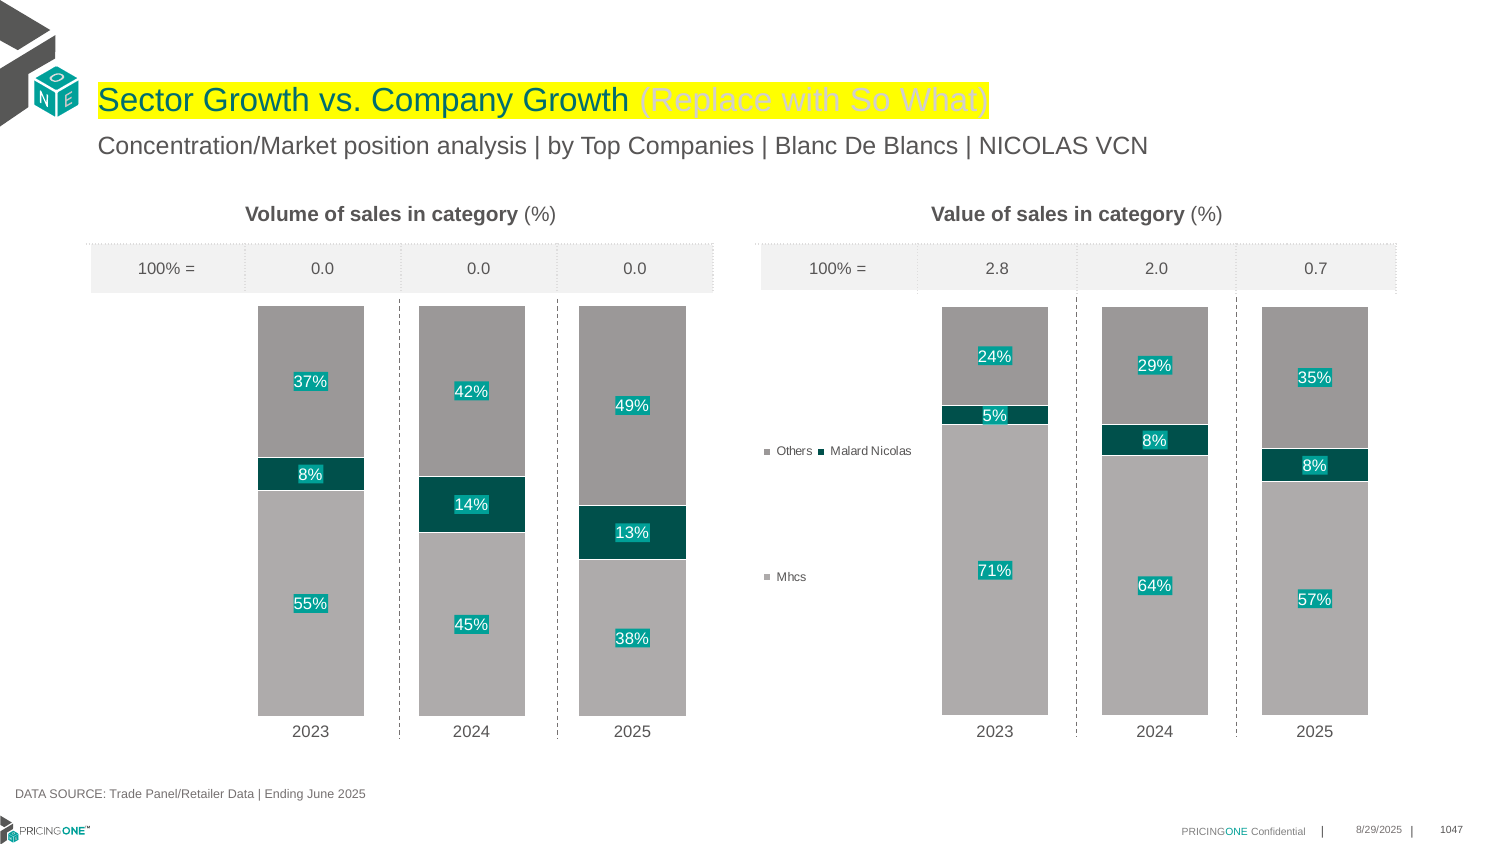

# Sector Growth vs. Company Growth (Replace with So What)
Concentration/Market position analysis | by Top Companies | Blanc De Blancs | NICOLAS VCN
| Volume of sales in category (%) |  |  |  |
| --- | --- | --- | --- |
| 100% = | 0.0 | 0.0 | 0.0 |
| Value of sales in category (%) |  |  |  |
| --- | --- | --- | --- |
| 100% = | 2.8 | 2.0 | 0.7 |

### Chart

| Category | Mhcs | Malard Nicolas | Others |
|---|---|---|---|
| 2023 | 0.549379086097755 | 0.08077069424746619 | 0.3698502196547787 |
| 2024 | 0.44756142280894756 | 0.13618445177851118 | 0.4162541254125412 |
| 2025 | 0.3808273145108339 | 0.13223900196979646 | 0.4869336835193697 |

### Chart

| Category | Mhcs | Malard Nicolas | Others |
|---|---|---|---|
| 2023 | 0.7099708324993546 | 0.047313428073320514 | 0.2427157394273249 |
| 2024 | 0.6351343556241965 | 0.07654641515188147 | 0.28831922922392206 |
| 2025 | 0.5713238447803326 | 0.08040529647418836 | 0.34827085874547903 |
DATA SOURCE: Trade Panel/Retailer Data | Ending June 2025

8/29/2025
1047